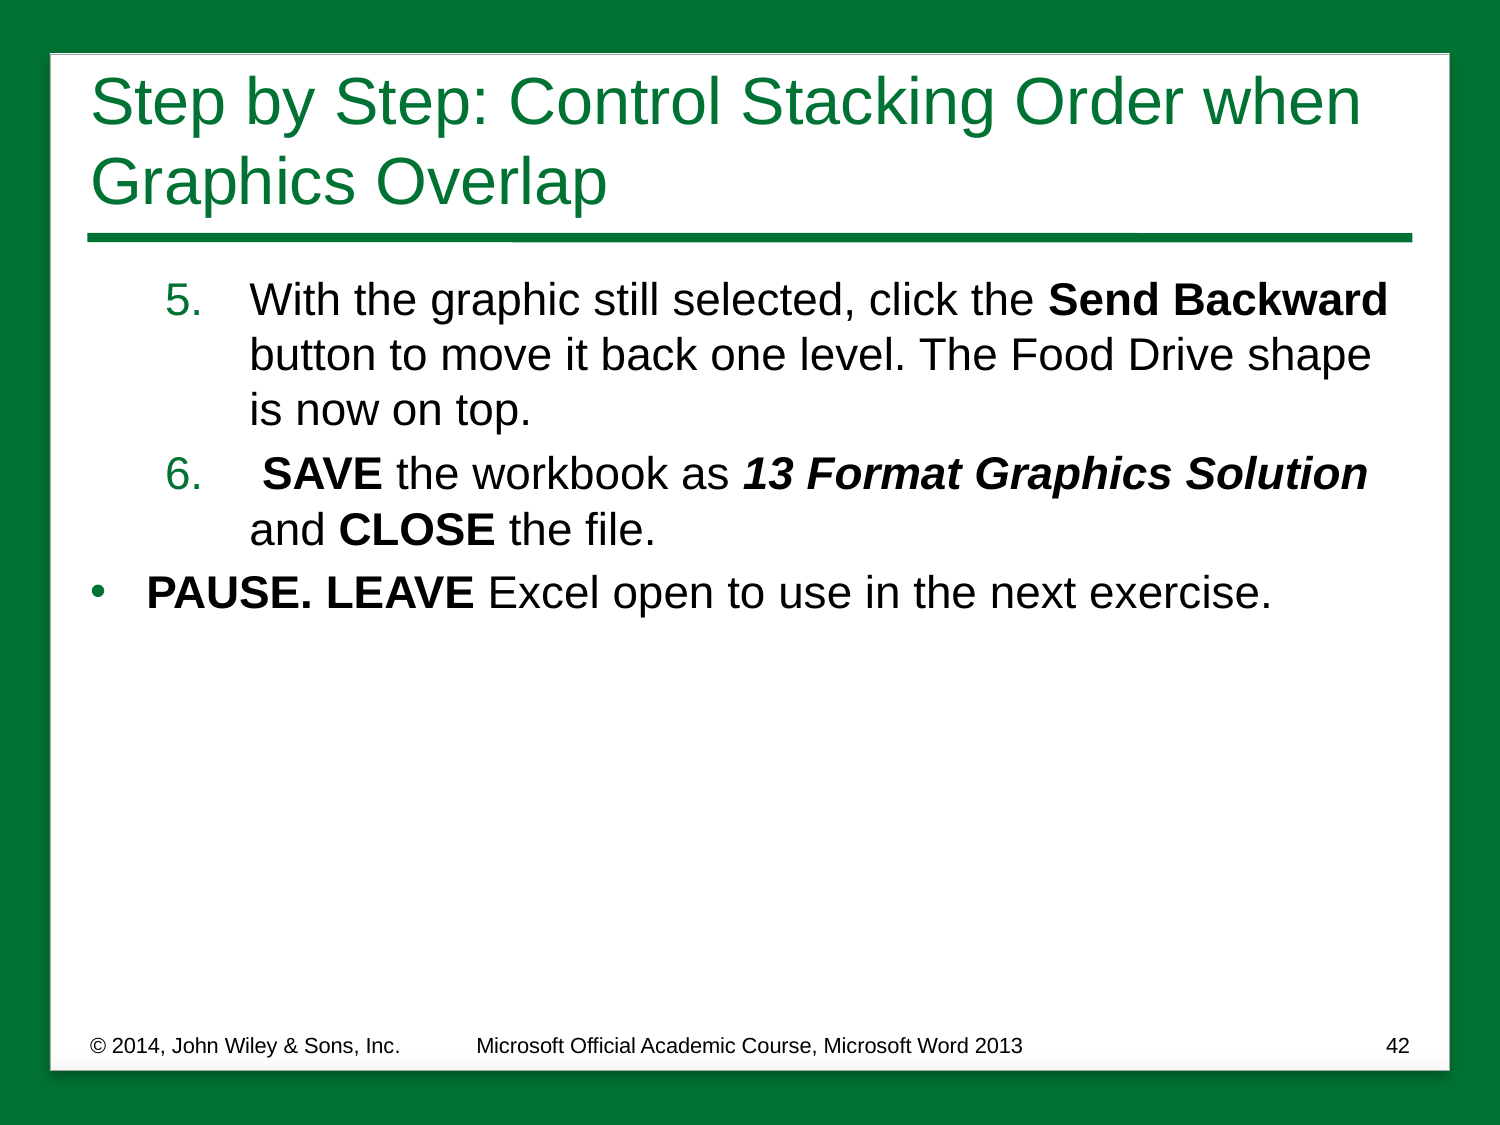

# Step by Step: Control Stacking Order when Graphics Overlap
With the graphic still selected, click the Send Backward button to move it back one level. The Food Drive shape is now on top.
 SAVE the workbook as 13 Format Graphics Solution and CLOSE the file.
PAUSE. LEAVE Excel open to use in the next exercise.
© 2014, John Wiley & Sons, Inc.
Microsoft Official Academic Course, Microsoft Word 2013
42